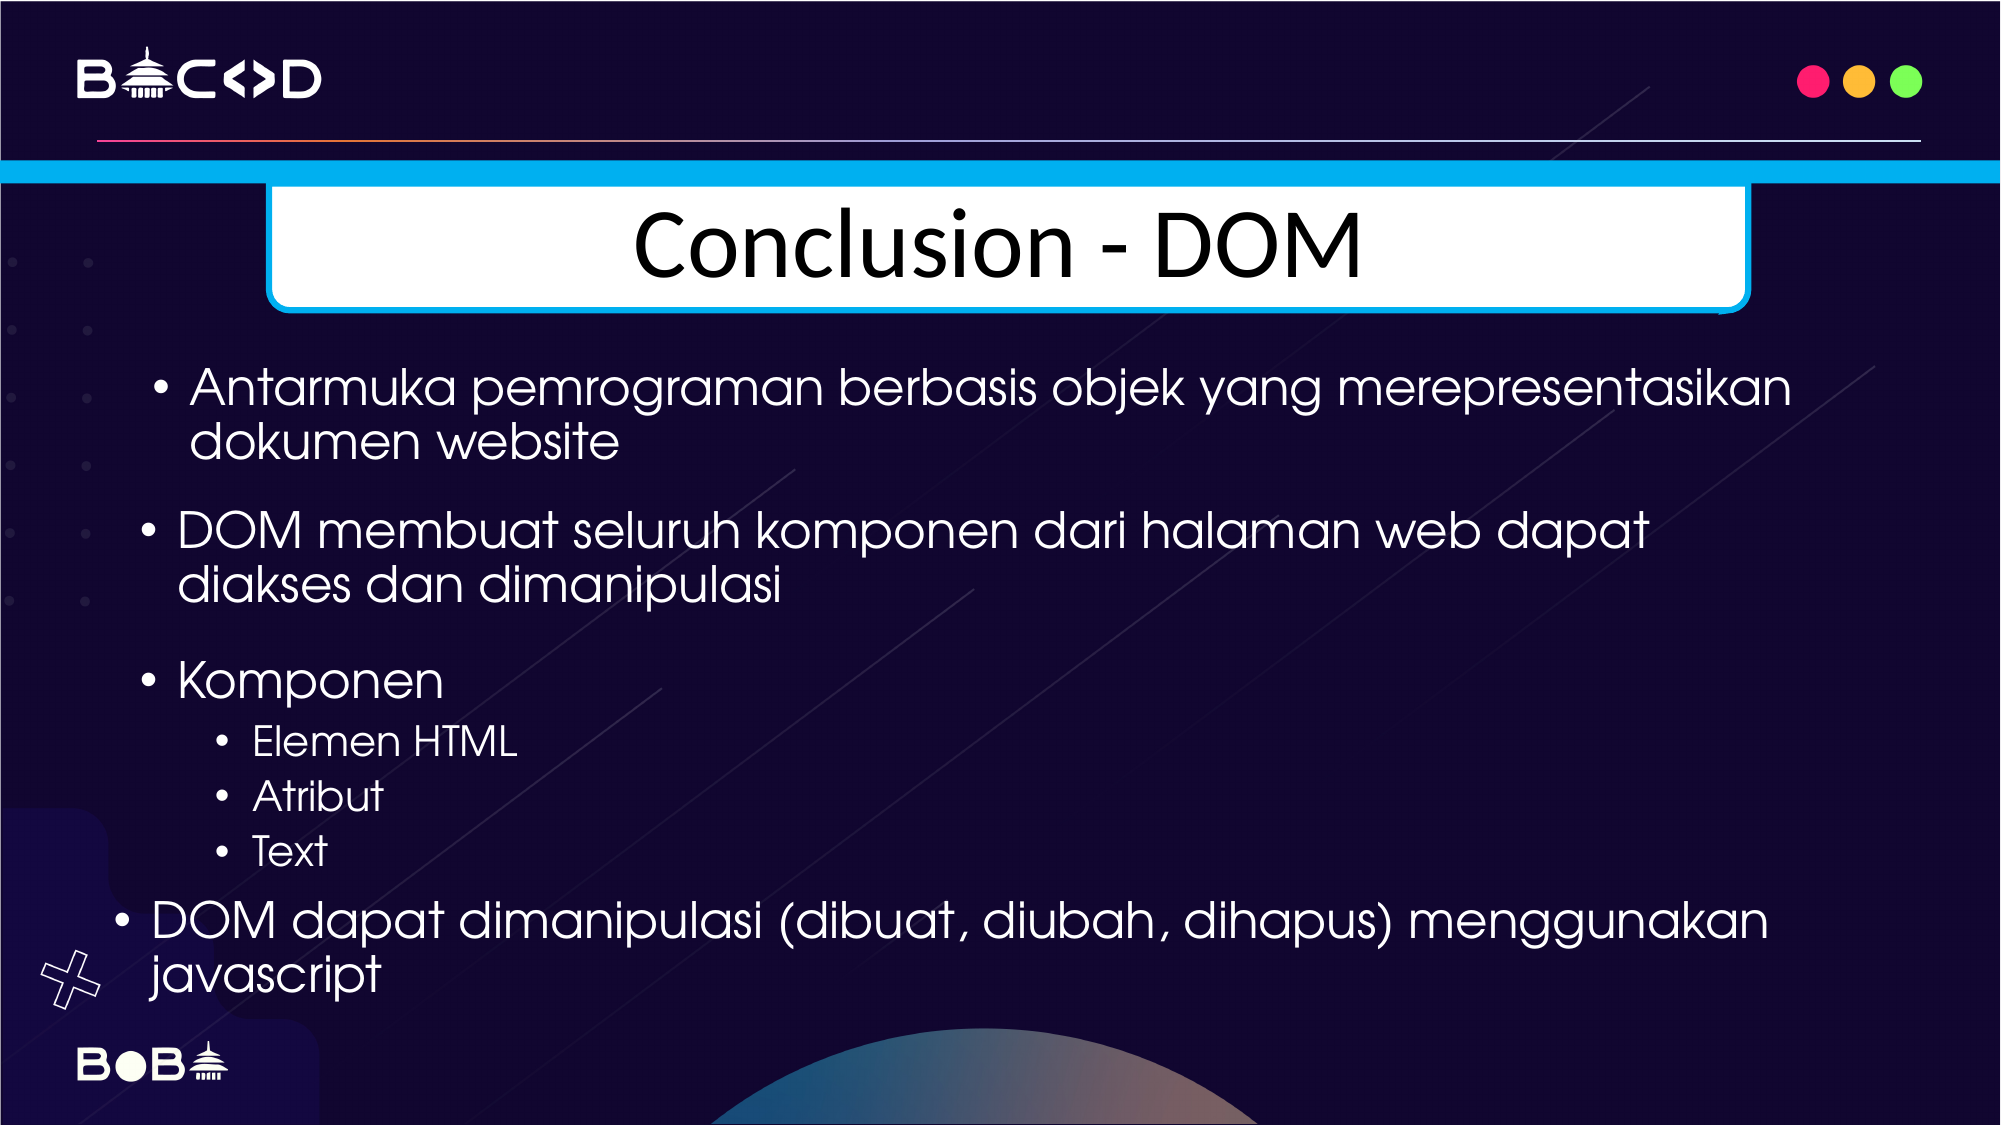

Conclusion - DOM

Antarmuka pemrograman berbasis objek yang merepresentasikan dokumen website

DOM membuat seluruh komponen dari halaman web dapat diakses dan dimanipulasi

Komponen
Elemen HTML
Atribut
Text
DOM dapat dimanipulasi (dibuat, diubah, dihapus) menggunakan javascript